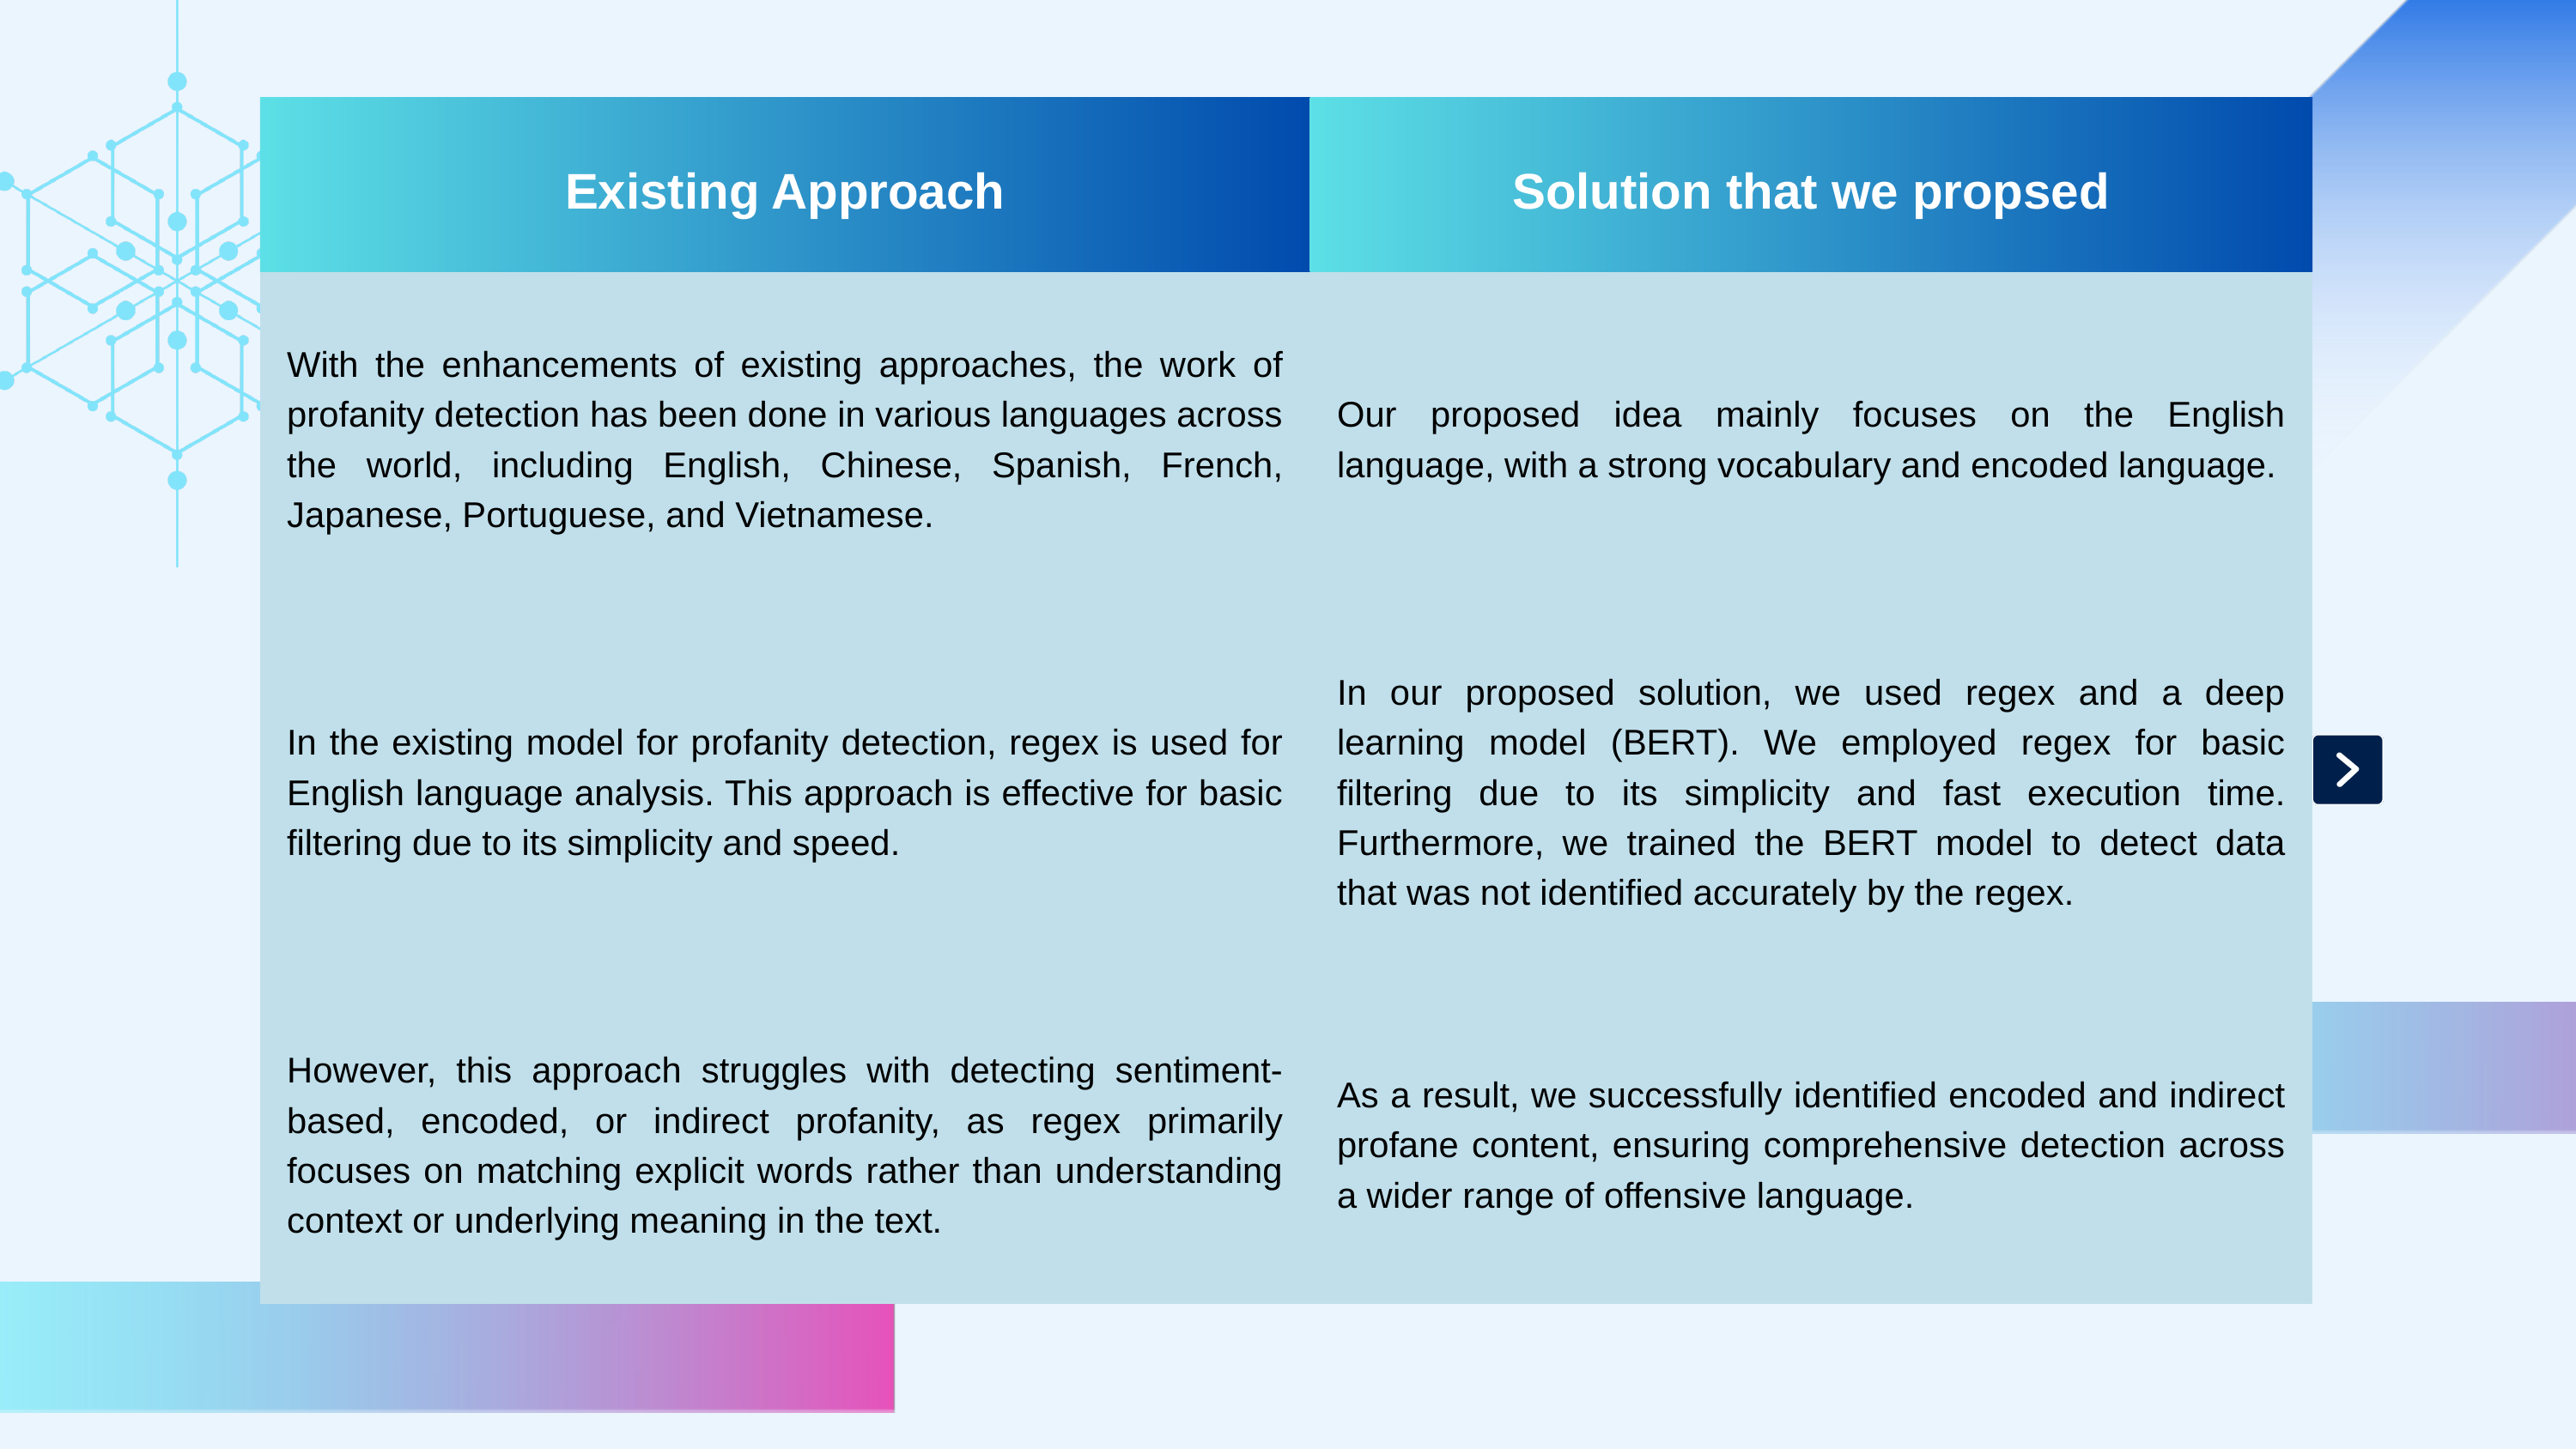

| Existing Approach | Solution that we propsed |
| --- | --- |
| With the enhancements of existing approaches, the work of profanity detection has been done in various languages across the world, including English, Chinese, Spanish, French, Japanese, Portuguese, and Vietnamese. | Our proposed idea mainly focuses on the English language, with a strong vocabulary and encoded language. |
| In the existing model for profanity detection, regex is used for English language analysis. This approach is effective for basic filtering due to its simplicity and speed. | In our proposed solution, we used regex and a deep learning model (BERT). We employed regex for basic filtering due to its simplicity and fast execution time. Furthermore, we trained the BERT model to detect data that was not identified accurately by the regex. |
| However, this approach struggles with detecting sentiment-based, encoded, or indirect profanity, as regex primarily focuses on matching explicit words rather than understanding context or underlying meaning in the text. | As a result, we successfully identified encoded and indirect profane content, ensuring comprehensive detection across a wider range of offensive language. |